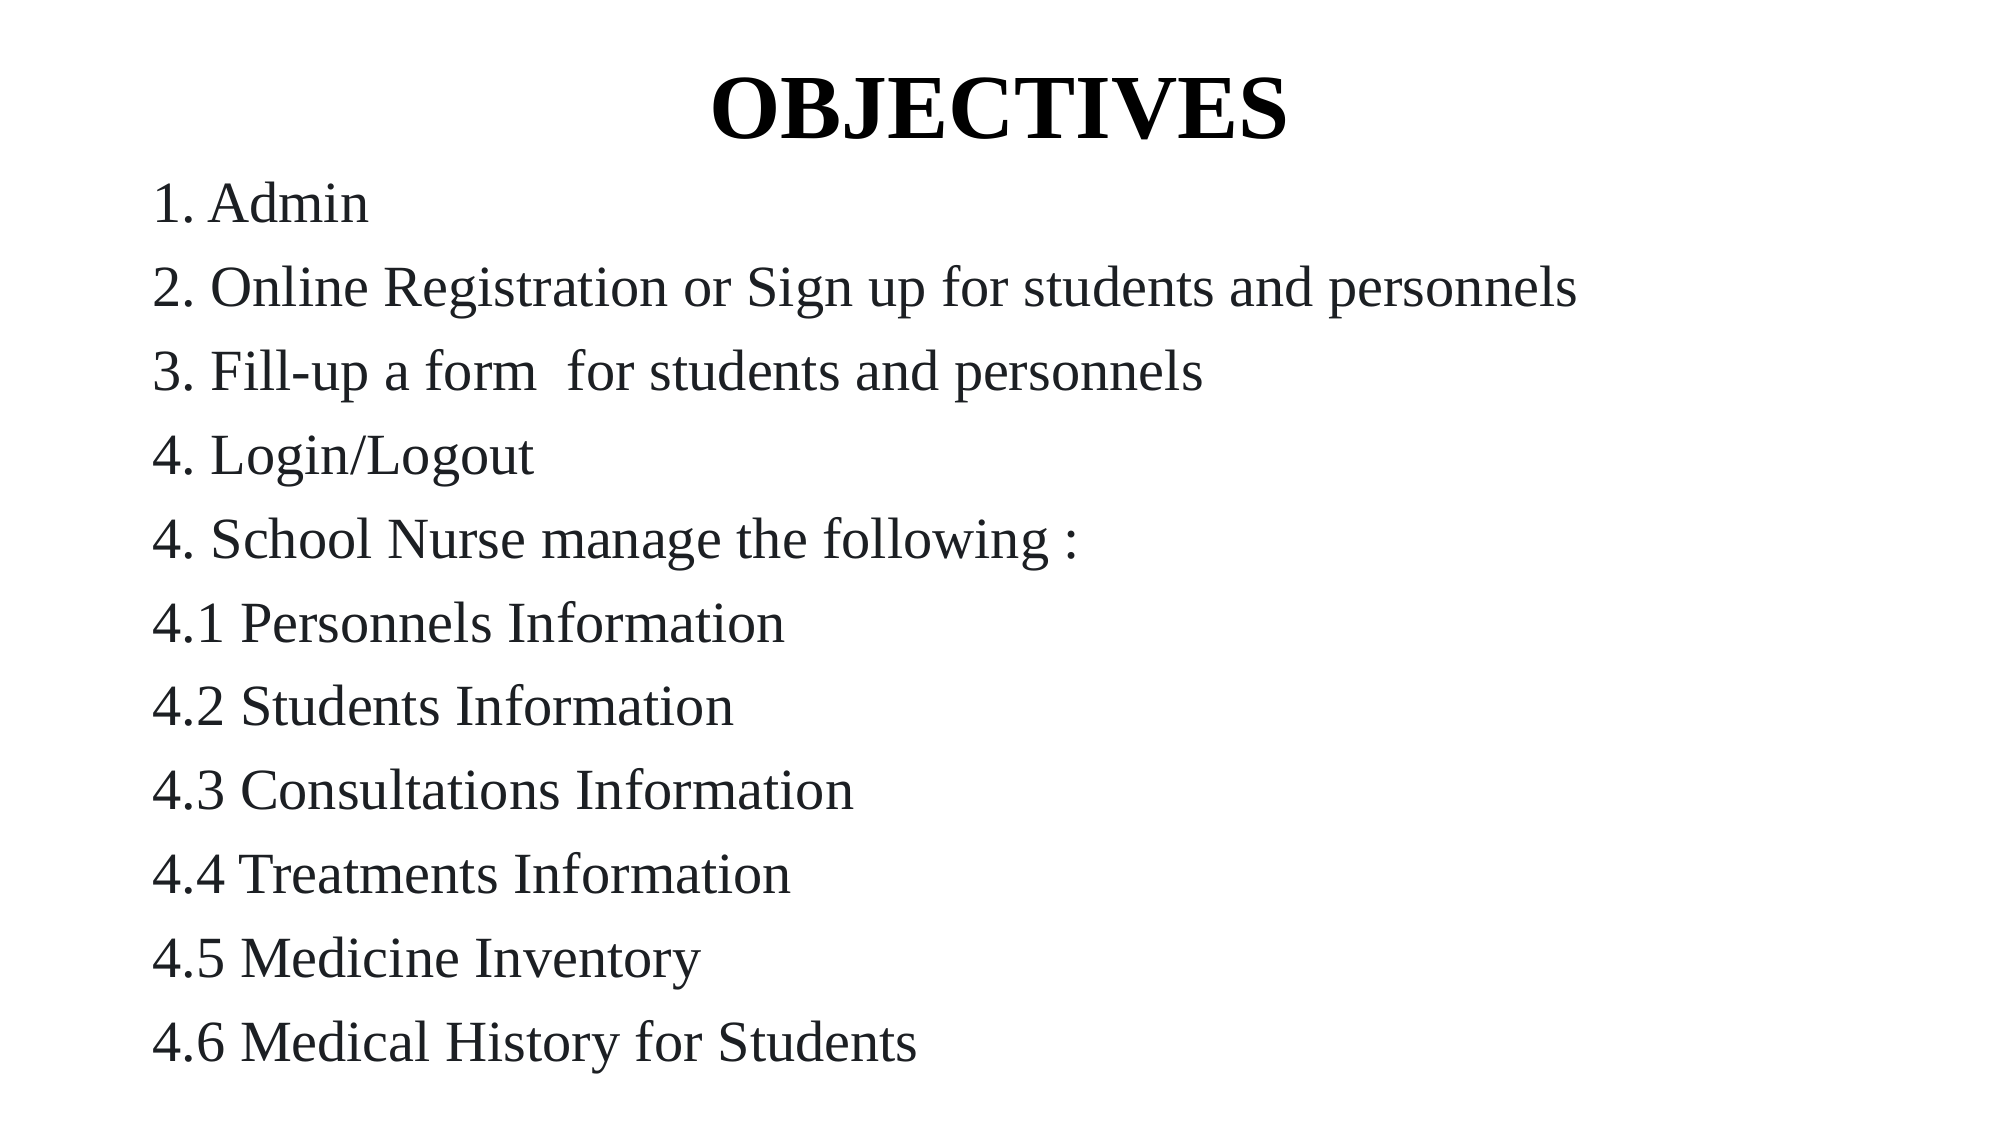

# OBJECTIVES
1. Admin
2. Online Registration or Sign up for students and personnels
3. Fill-up a form  for students and personnels
4. Login/Logout
4. School Nurse manage the following :
4.1 Personnels Information
4.2 Students Information
4.3 Consultations Information
4.4 Treatments Information
4.5 Medicine Inventory
4.6 Medical History for Students